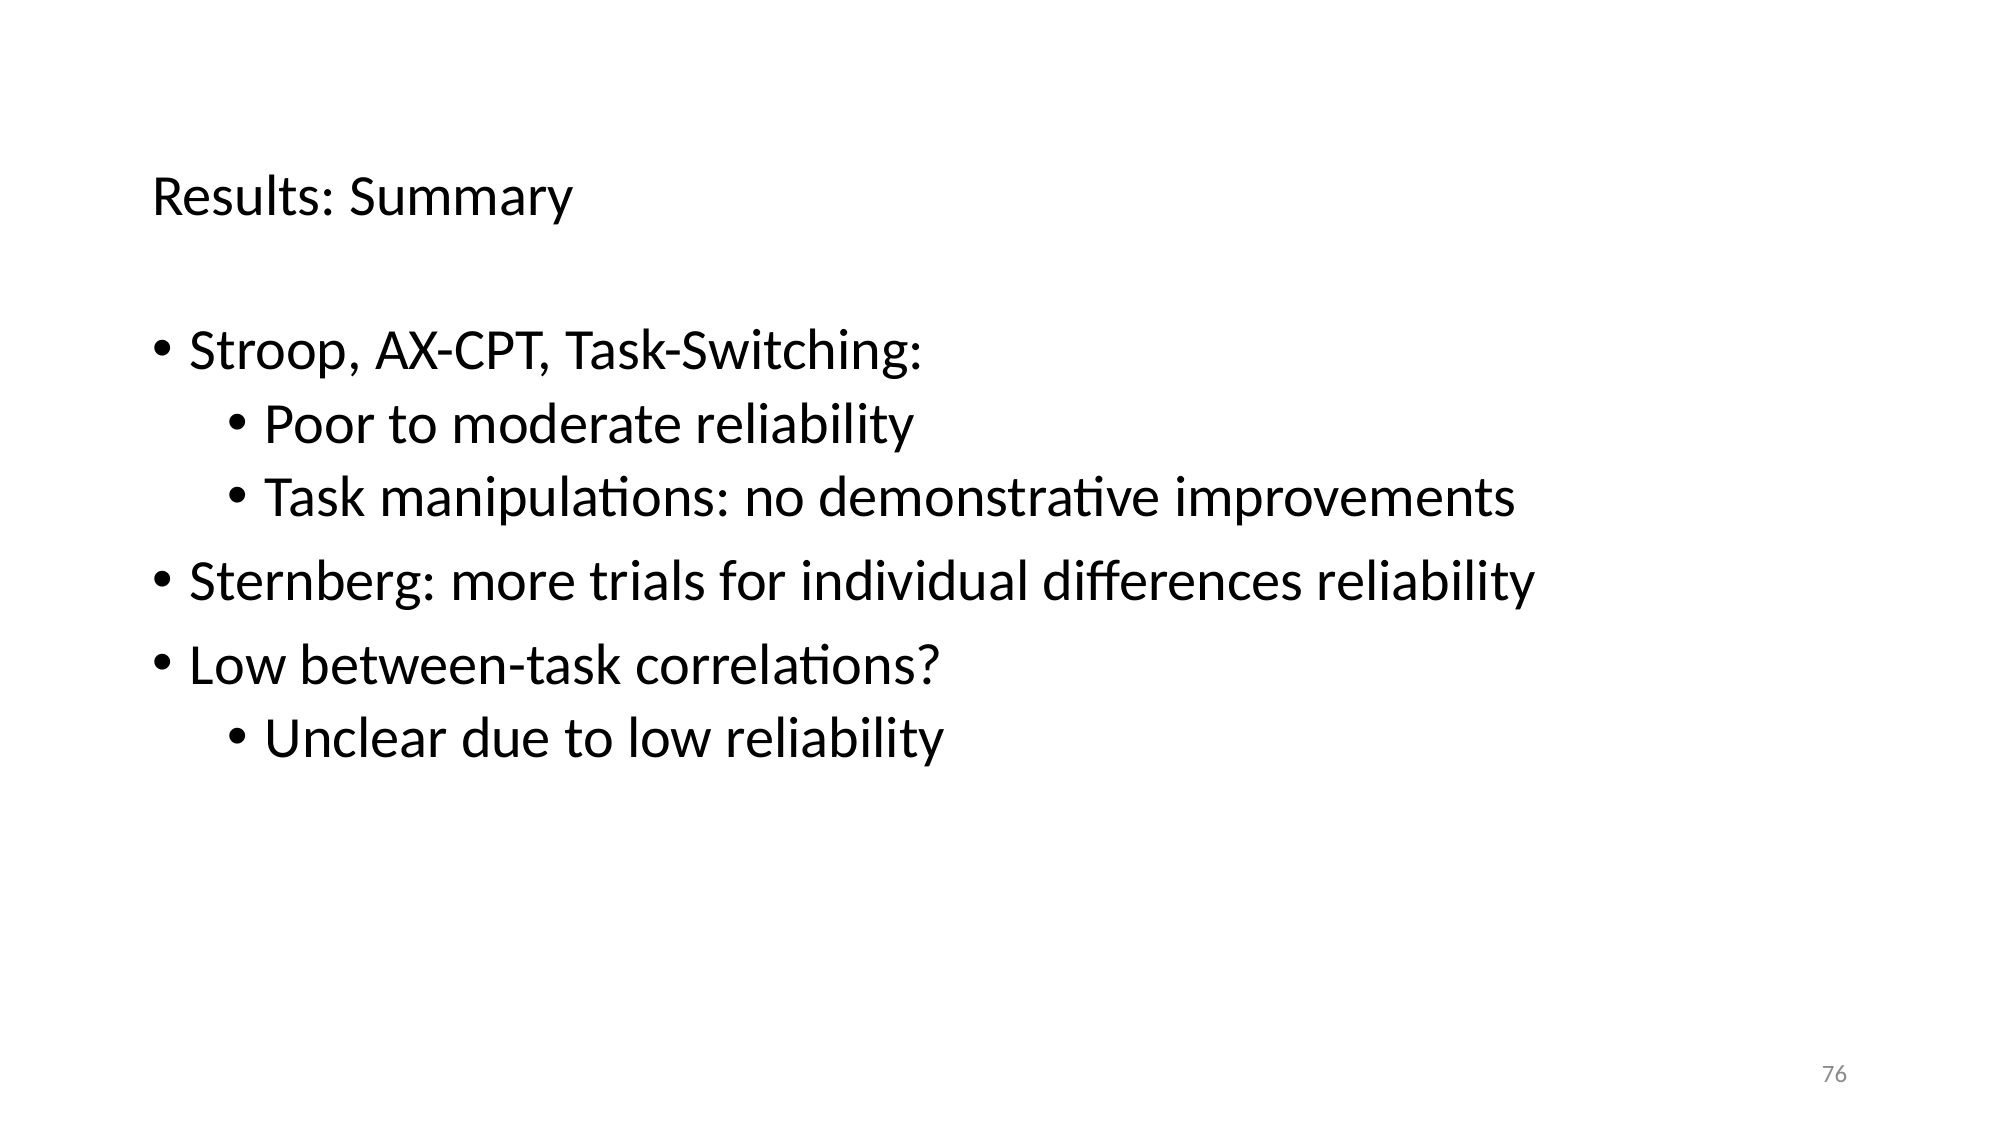

Results: Summary

Stroop, AX-CPT, Task-Switching:
Poor to moderate reliability
Task manipulations: no demonstrative improvements
Sternberg: more trials for individual differences reliability
Low between-task correlations?
Unclear due to low reliability

76